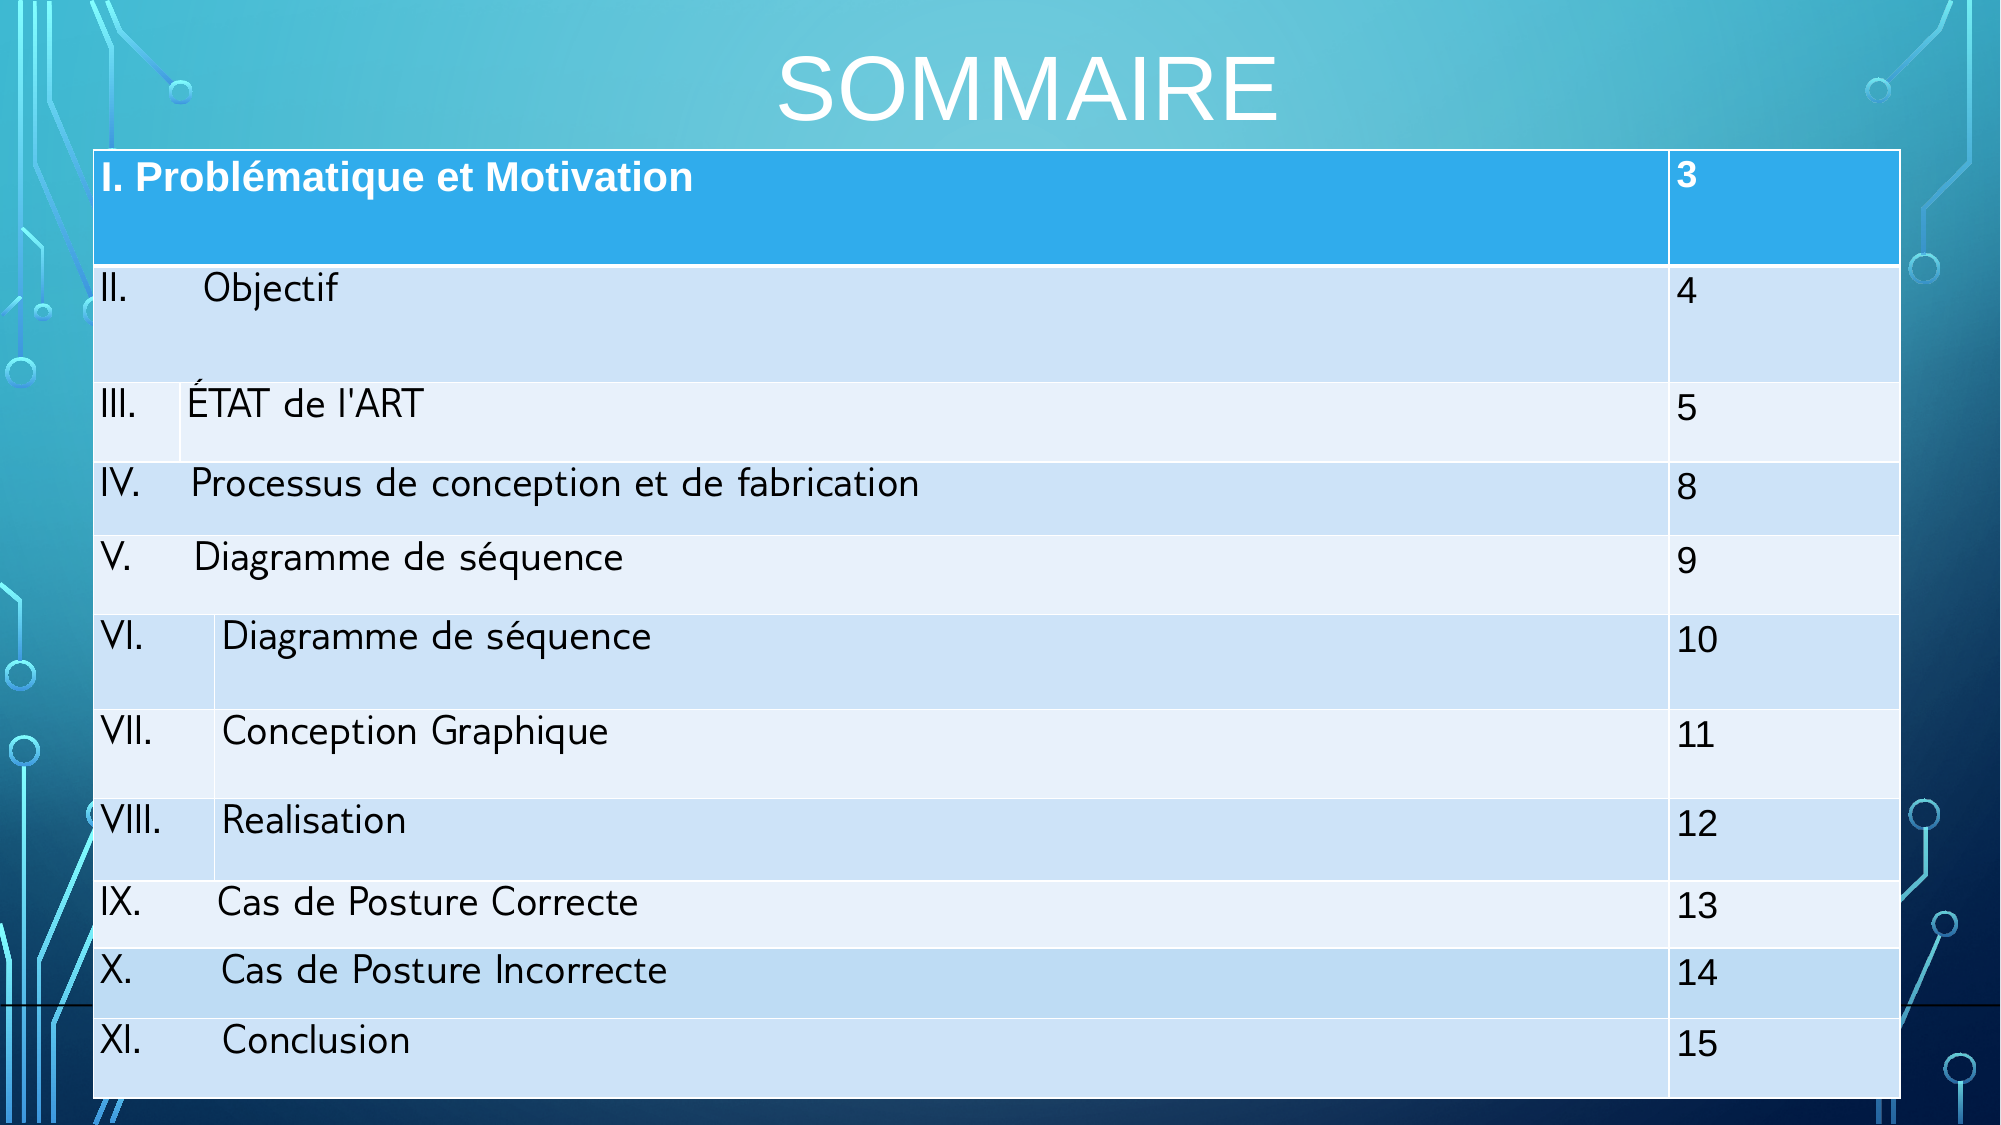

# SOMMAIRE
| I. Problématique et Motivation​ ​ |  |  | 3​ |
| --- | --- | --- | --- |
| II.      Objectif​ ​ |  |  | 4​ |
| III.​ | ÉTAT de l'ART​ |  | 5​ |
| IV.    Processus de conception et de fabrication​ |  |  | 8​ |
| V.     Diagramme de séquence​ |  |  | 9​ |
| VI.​ | ​Conception Graphique ​ | ​Diagramme de séquence | 10​ |
| VII.​ | Connexion Breadboard | Conception Graphique | 11​ |
| VIII. | Realisation | Realisation | 12​ |
| IX.      Cas de Posture Correcte |  |  | 13​ |
| X.       Cas de Posture Incorrecte |  |  | 14 |
| XI.       Conclusion |  |  | ​15 |